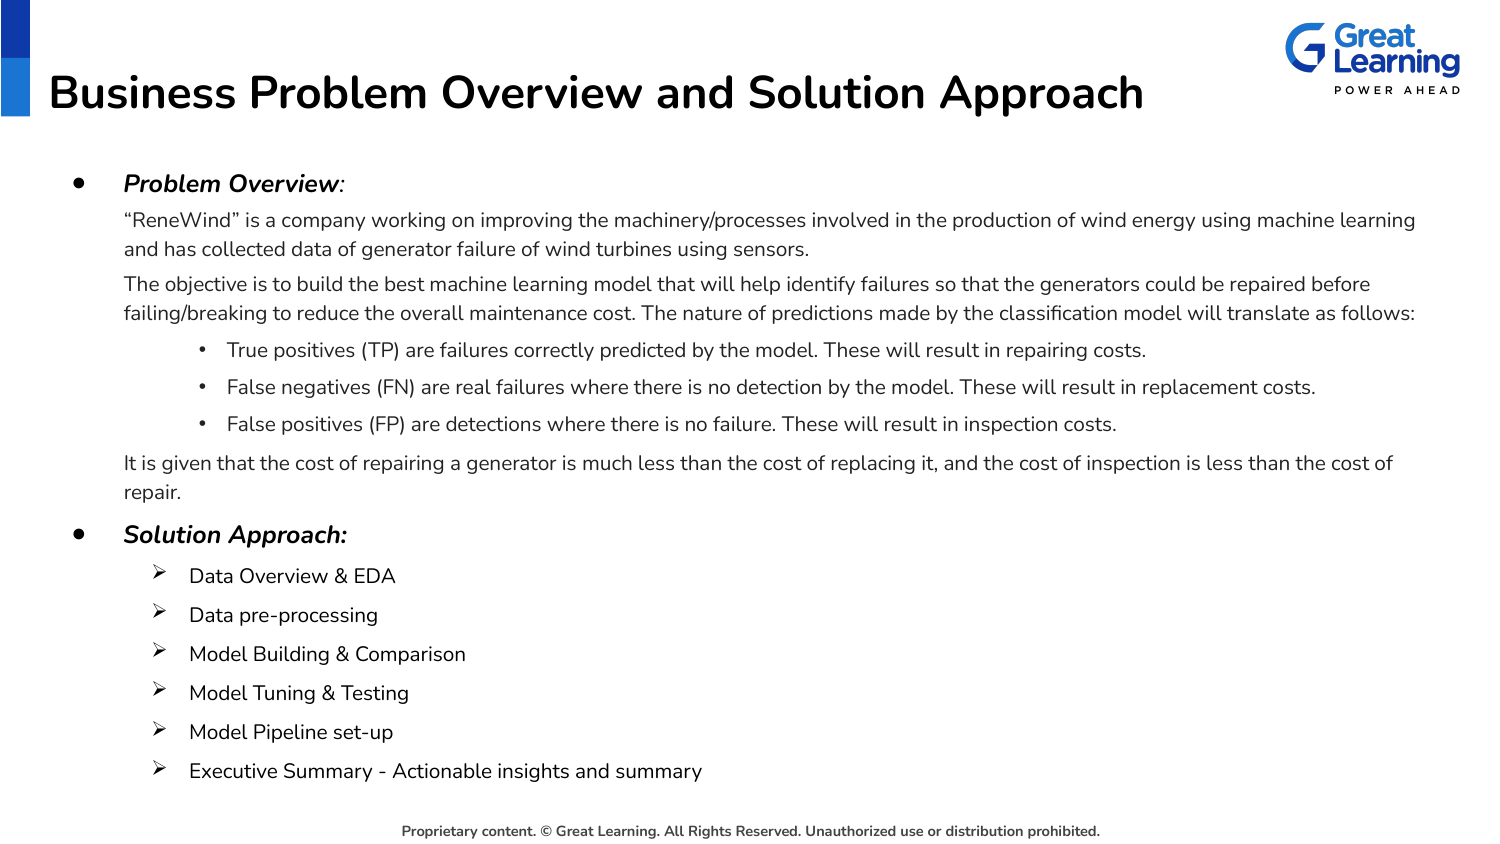

# Business Problem Overview and Solution Approach
Problem Overview:
“ReneWind” is a company working on improving the machinery/processes involved in the production of wind energy using machine learning and has collected data of generator failure of wind turbines using sensors.
The objective is to build the best machine learning model that will help identify failures so that the generators could be repaired before failing/breaking to reduce the overall maintenance cost. The nature of predictions made by the classification model will translate as follows:
True positives (TP) are failures correctly predicted by the model. These will result in repairing costs.
False negatives (FN) are real failures where there is no detection by the model. These will result in replacement costs.
False positives (FP) are detections where there is no failure. These will result in inspection costs.
It is given that the cost of repairing a generator is much less than the cost of replacing it, and the cost of inspection is less than the cost of repair.
Solution Approach:
Data Overview & EDA
Data pre-processing
Model Building & Comparison
Model Tuning & Testing
Model Pipeline set-up
Executive Summary - Actionable insights and summary